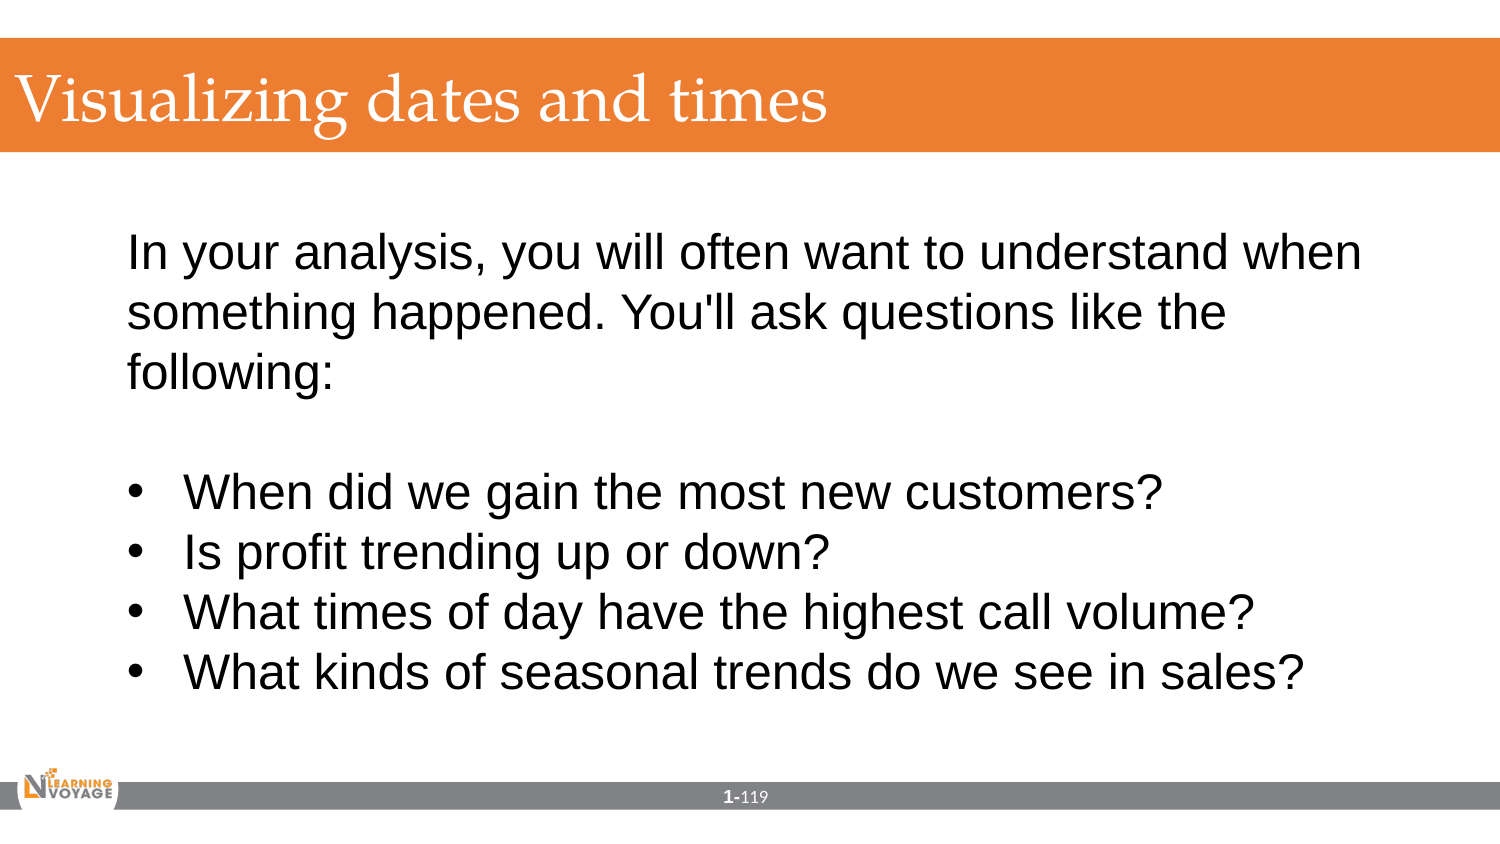

Visualizing dates and times
In your analysis, you will often want to understand when something happened. You'll ask questions like the following:

When did we gain the most new customers?
Is profit trending up or down?
What times of day have the highest call volume?
What kinds of seasonal trends do we see in sales?
1-119